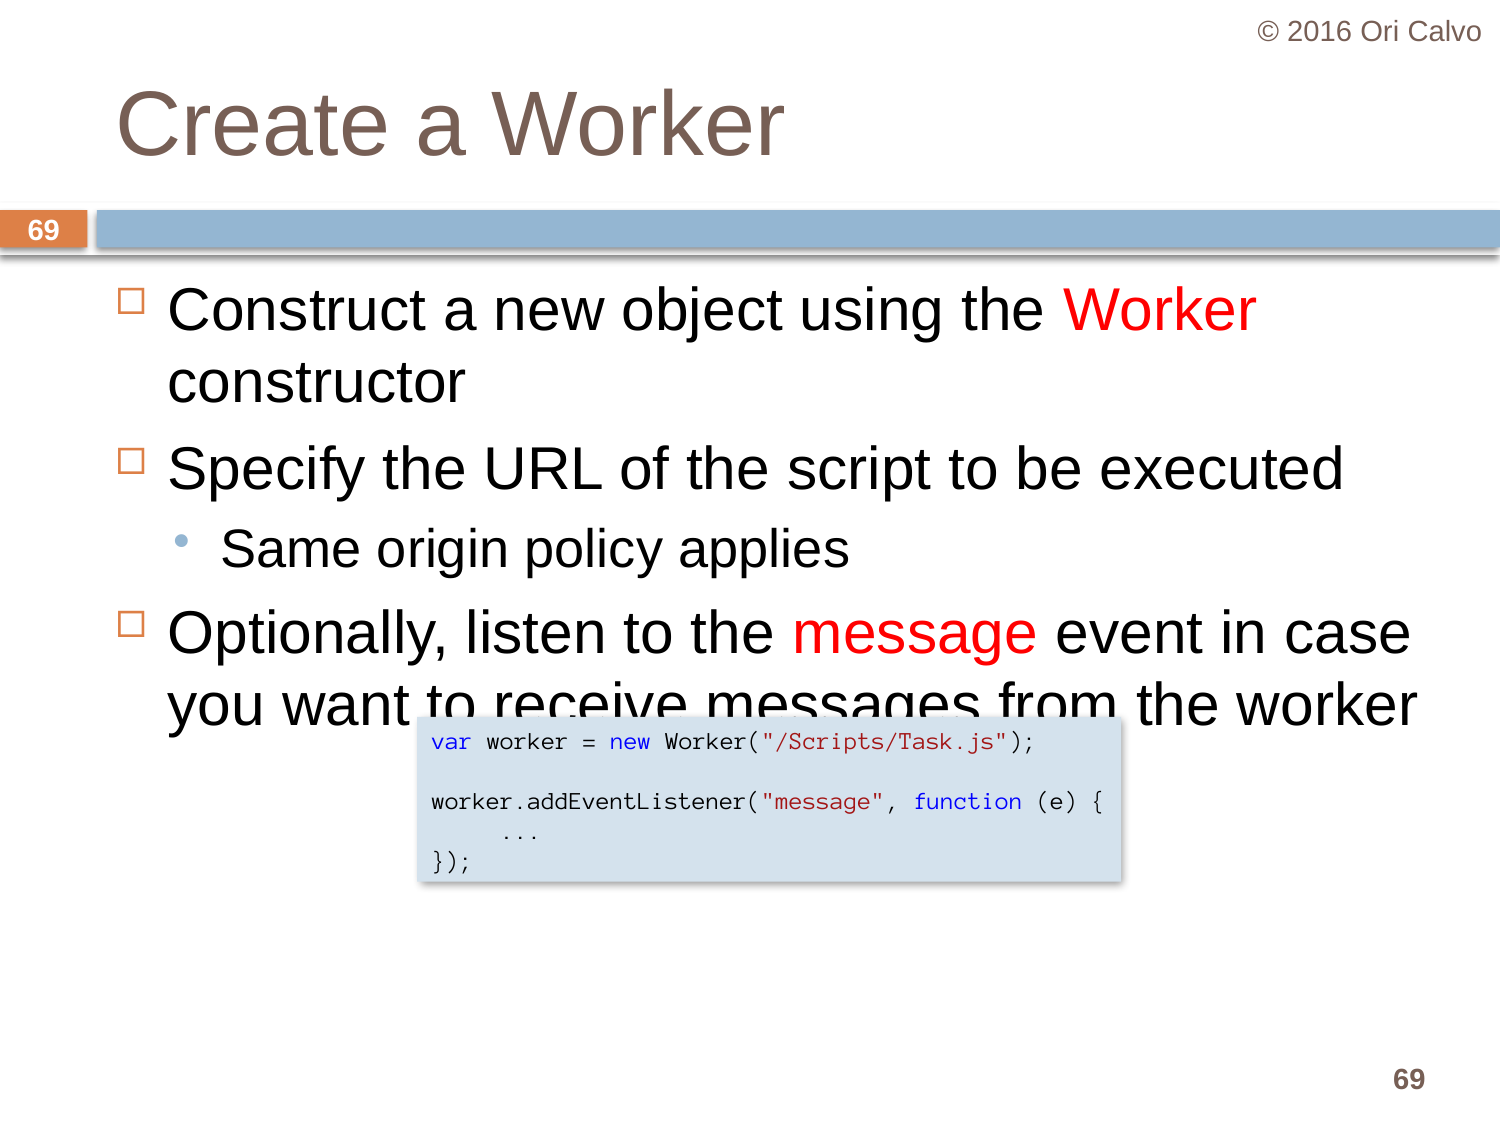

© 2016 Ori Calvo
# Create a Worker
69
Construct a new object using the Worker constructor
Specify the URL of the script to be executed
Same origin policy applies
Optionally, listen to the message event in case you want to receive messages from the worker
var worker = new Worker("/Scripts/Task.js");

worker.addEventListener("message", function (e) {
     ...
});